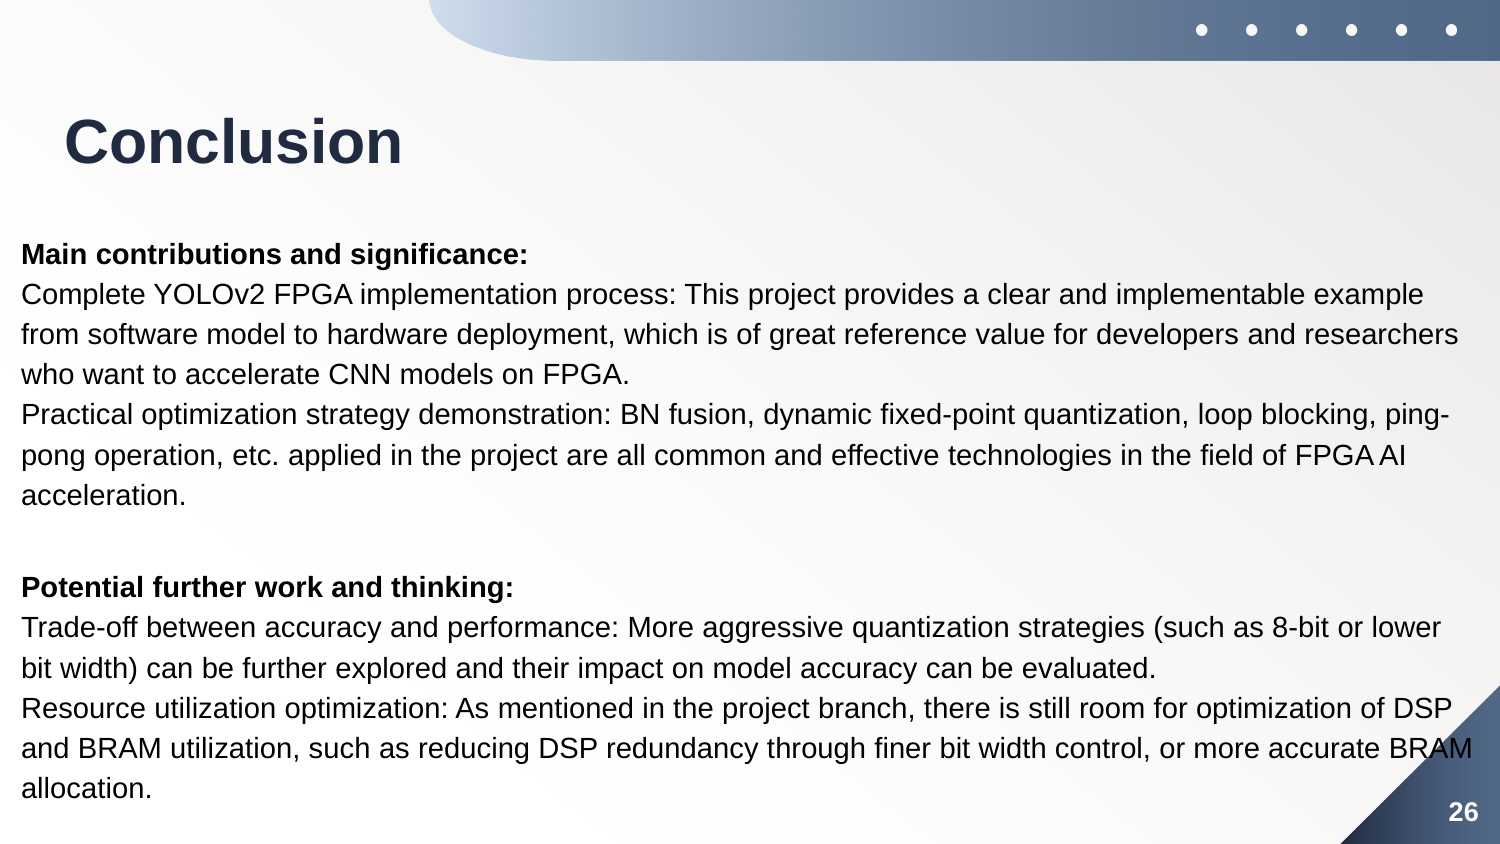

# Conclusion
Main contributions and significance:
Complete YOLOv2 FPGA implementation process: This project provides a clear and implementable example from software model to hardware deployment, which is of great reference value for developers and researchers who want to accelerate CNN models on FPGA.
Practical optimization strategy demonstration: BN fusion, dynamic fixed-point quantization, loop blocking, ping-pong operation, etc. applied in the project are all common and effective technologies in the field of FPGA AI acceleration.

Potential further work and thinking:
Trade-off between accuracy and performance: More aggressive quantization strategies (such as 8-bit or lower bit width) can be further explored and their impact on model accuracy can be evaluated.
Resource utilization optimization: As mentioned in the project branch, there is still room for optimization of DSP and BRAM utilization, such as reducing DSP redundancy through finer bit width control, or more accurate BRAM allocation.
26